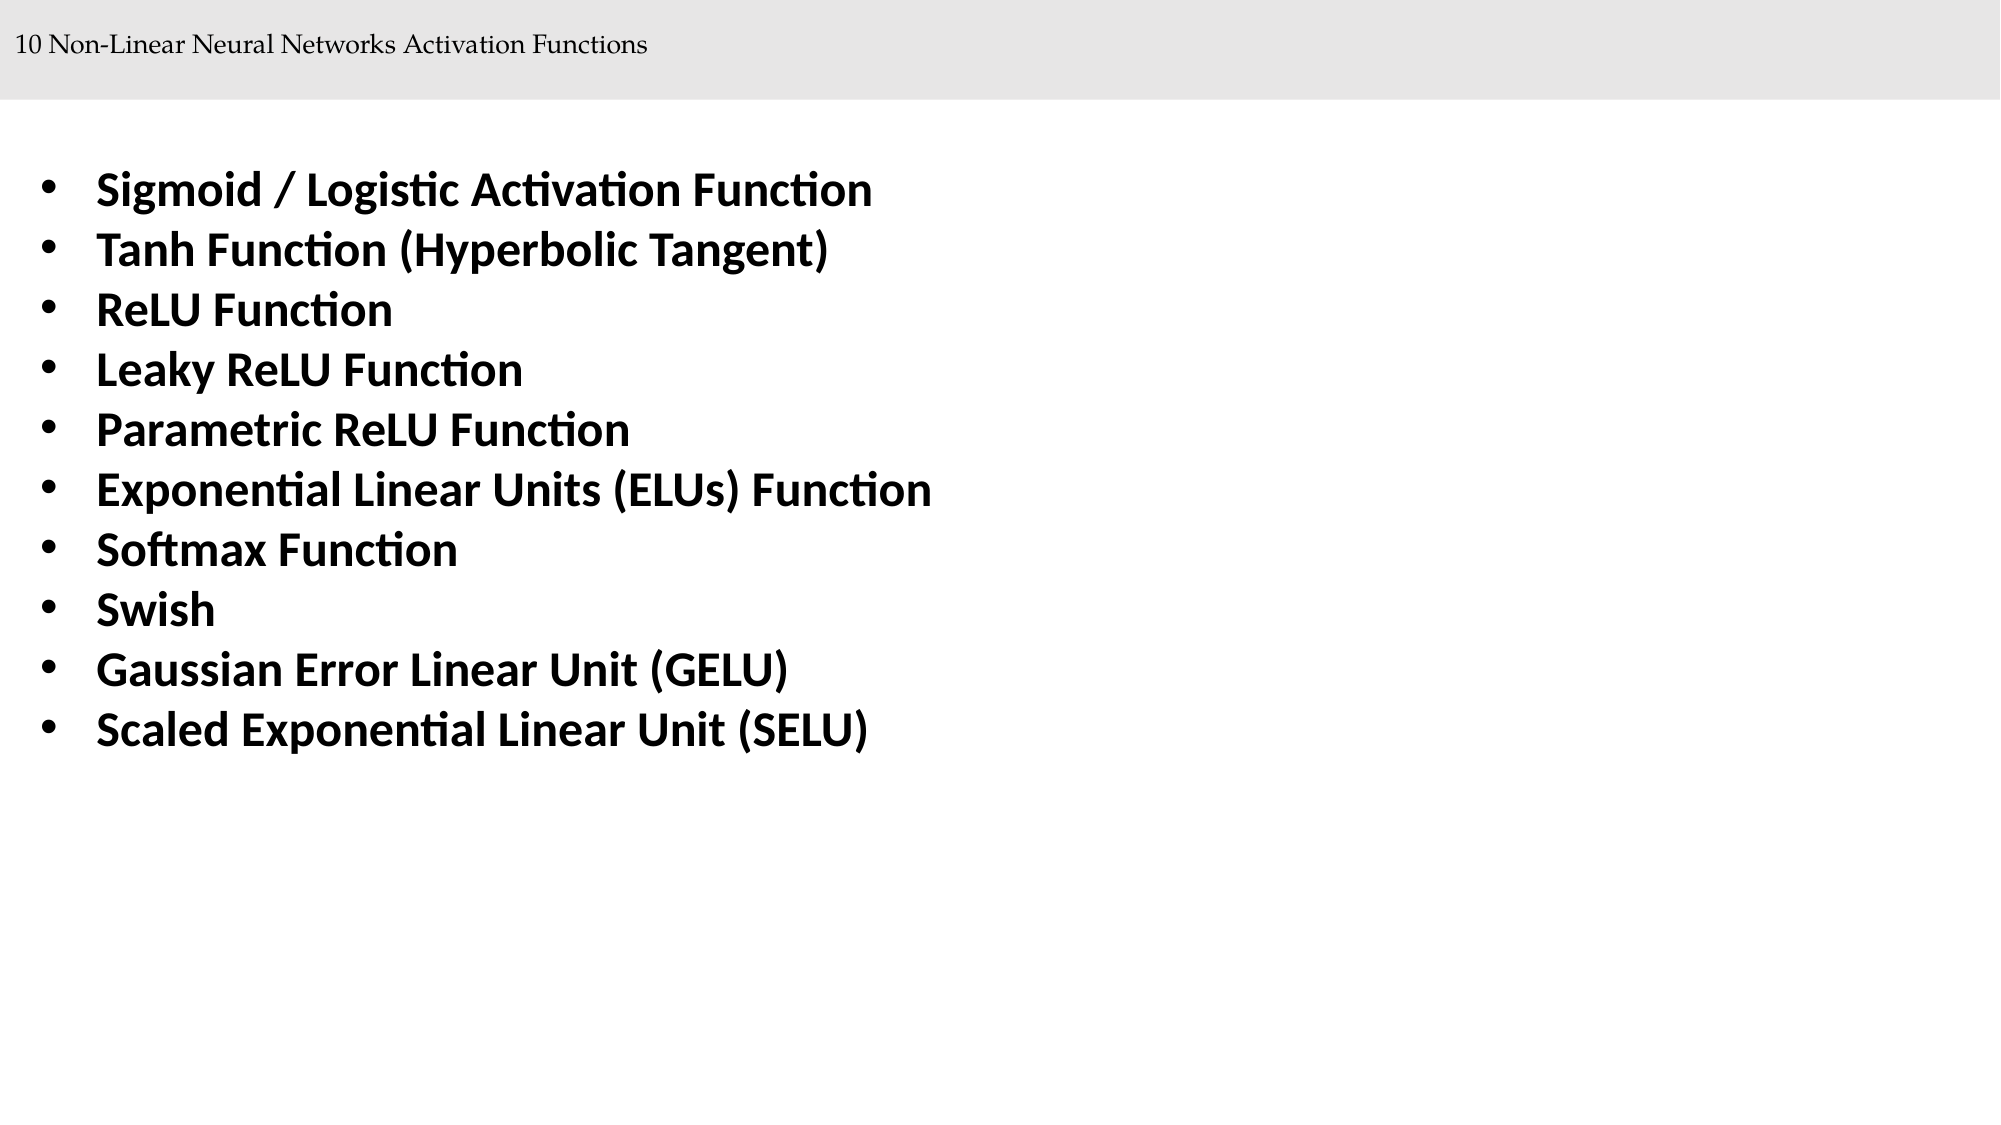

# 10 Non-Linear Neural Networks Activation Functions

Sigmoid / Logistic Activation Function
Tanh Function (Hyperbolic Tangent)
ReLU Function
Leaky ReLU Function
Parametric ReLU Function
Exponential Linear Units (ELUs) Function
Softmax Function
Swish
Gaussian Error Linear Unit (GELU)
Scaled Exponential Linear Unit (SELU)